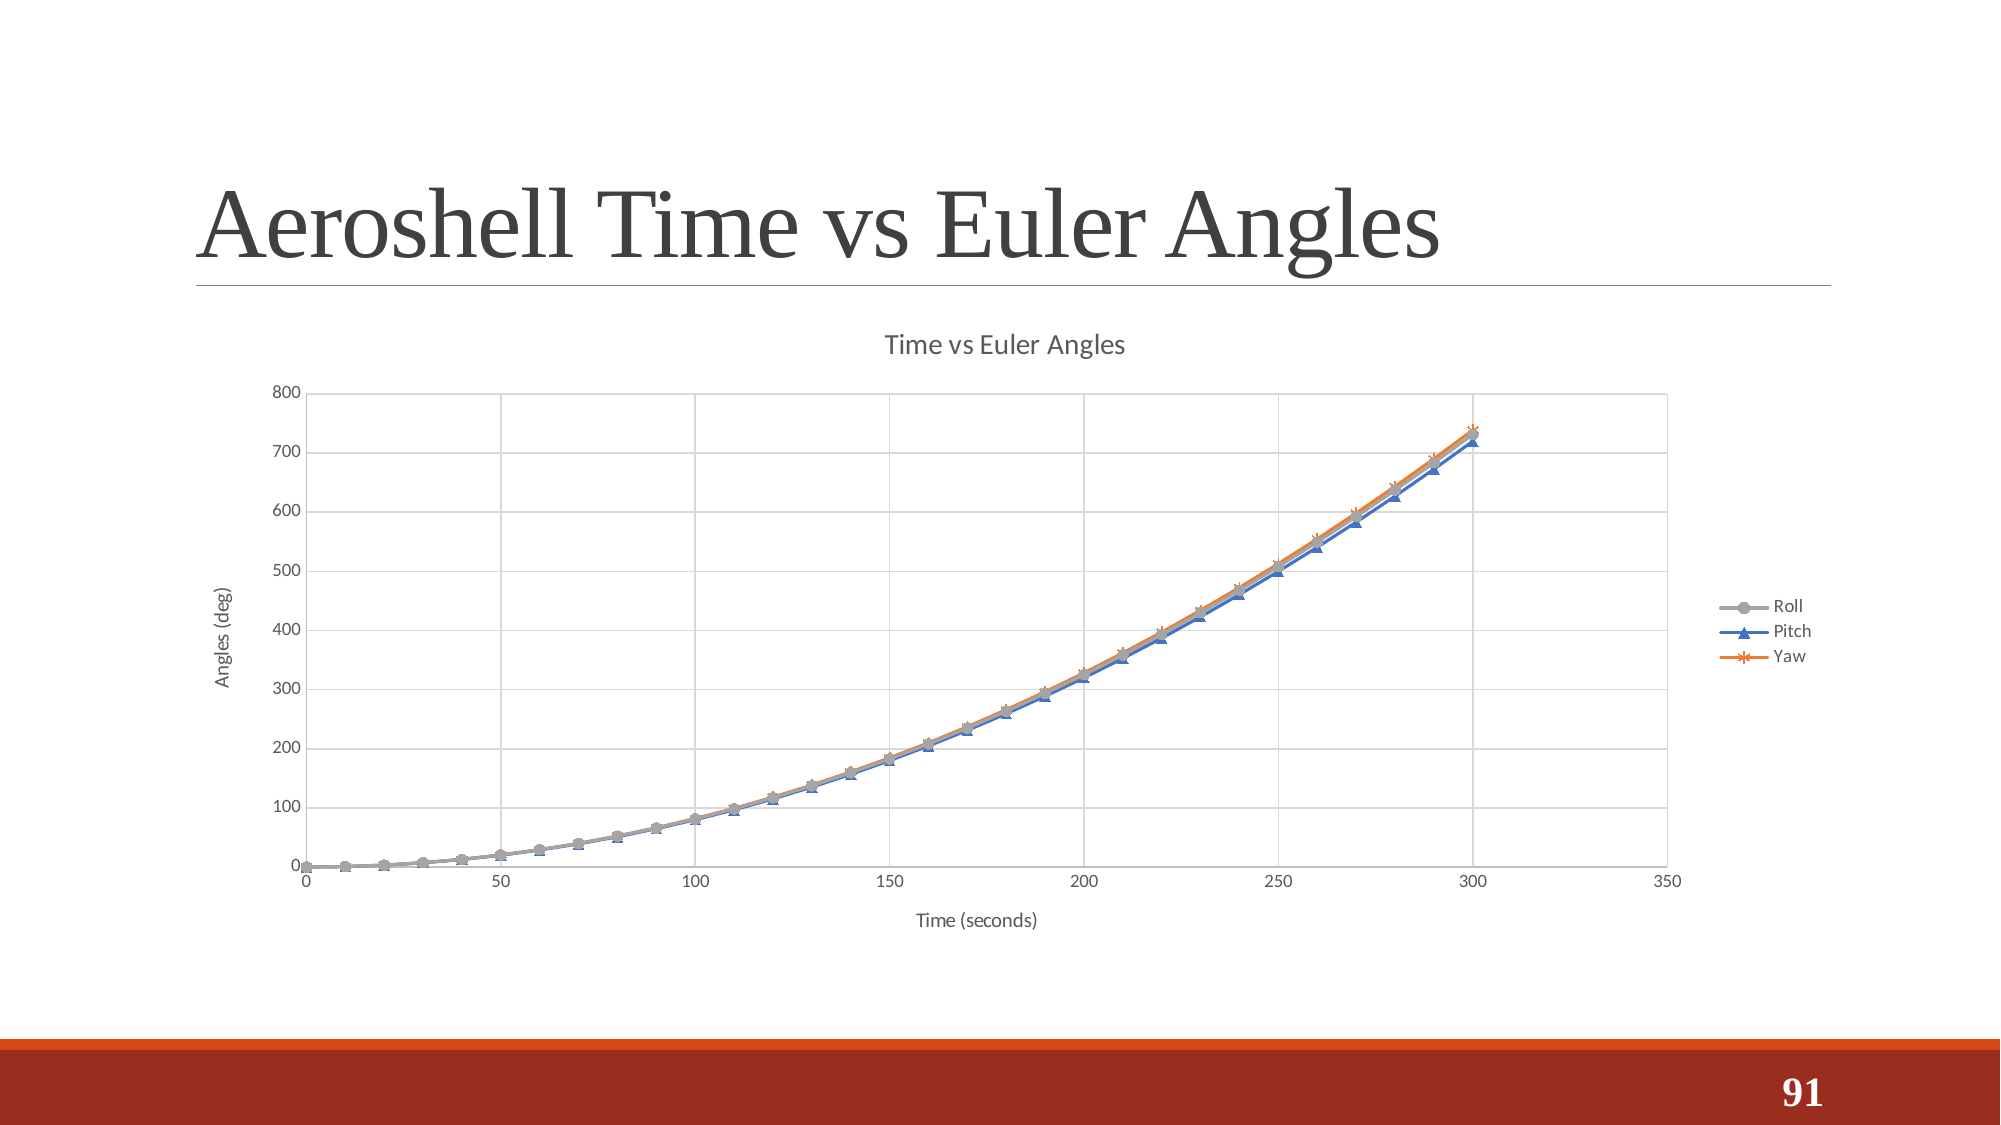

# Aeroshell Time vs Euler Angles

### Chart: Time vs Euler Angles

| Category |  |  |  |
|---|---|---|---|
91